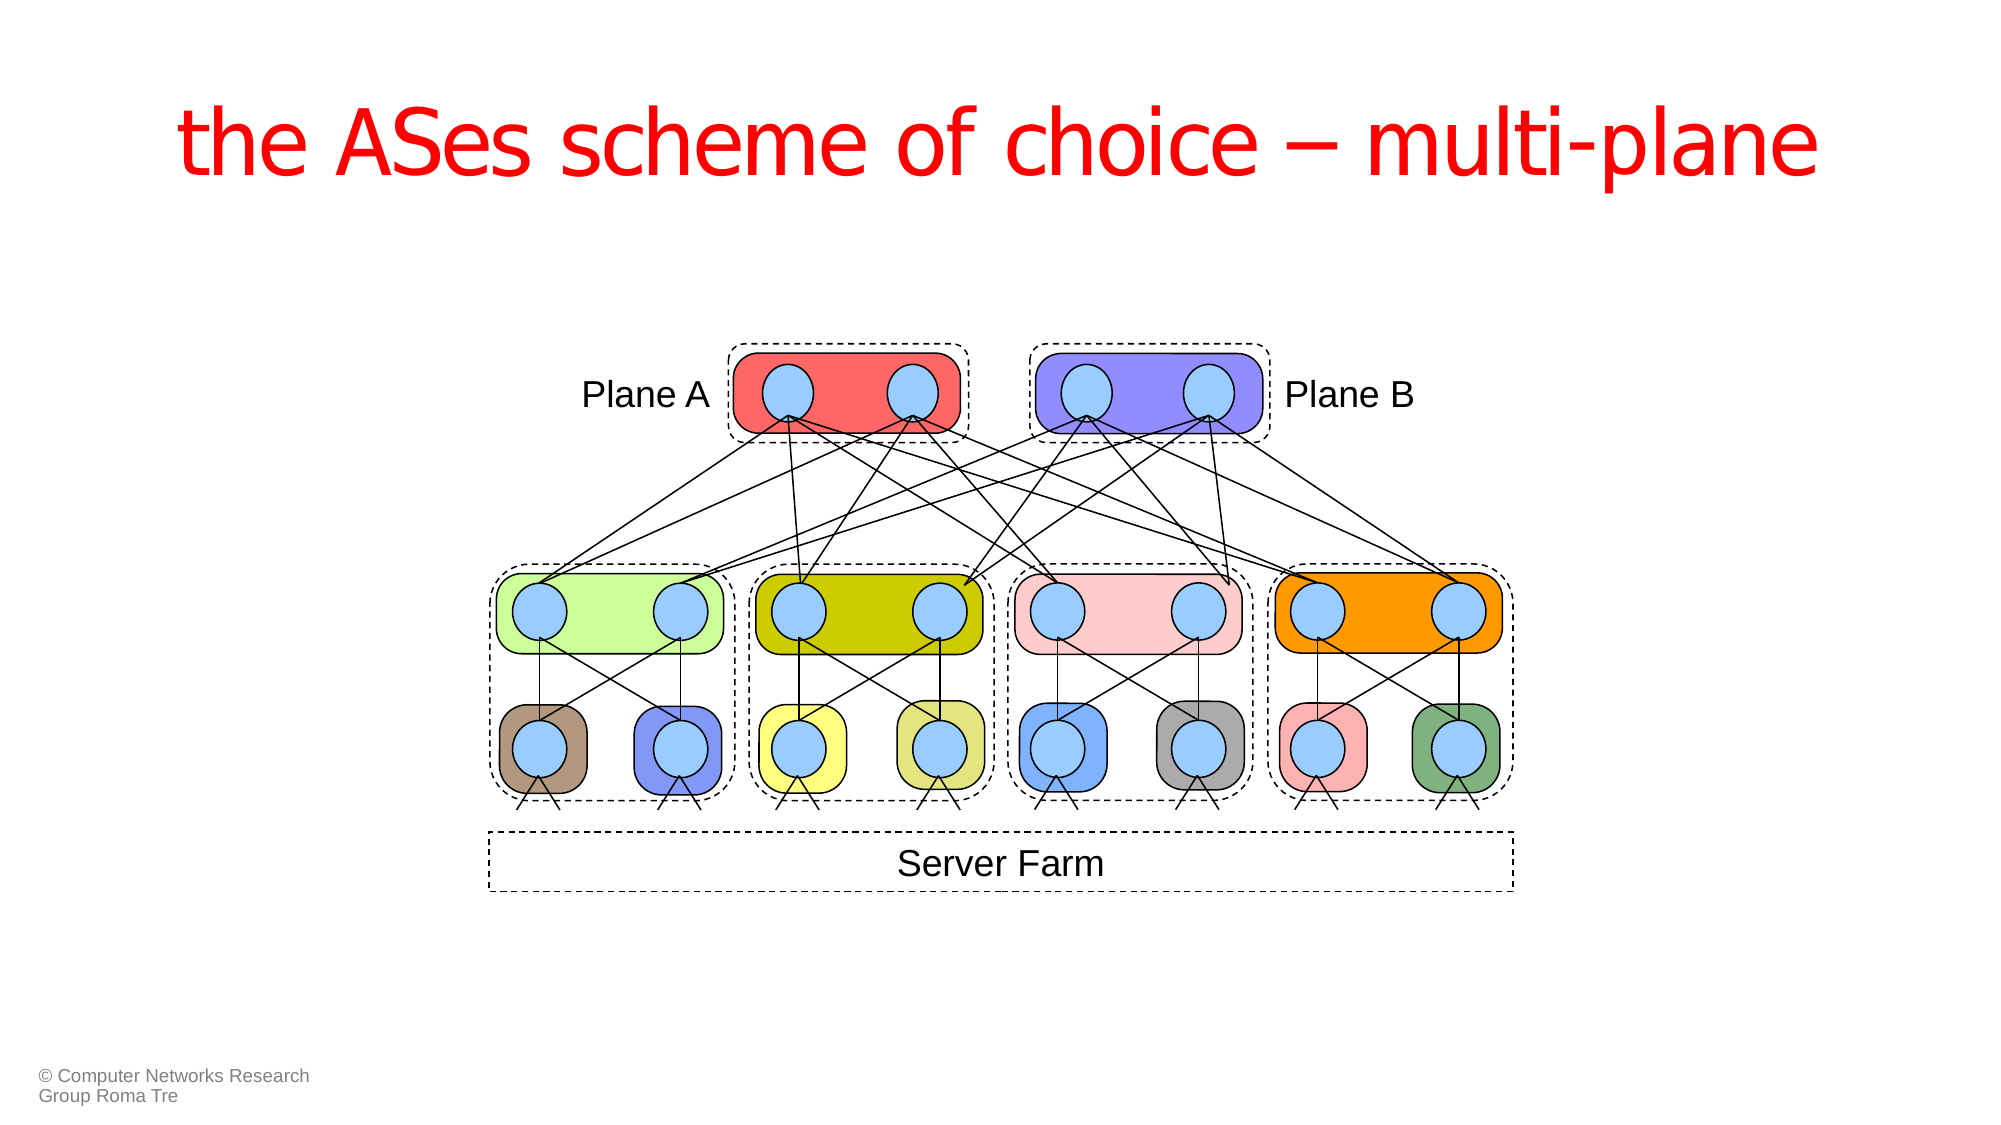

# the ASes scheme of choice – multi-plane

Plane B
Plane A

Server Farm